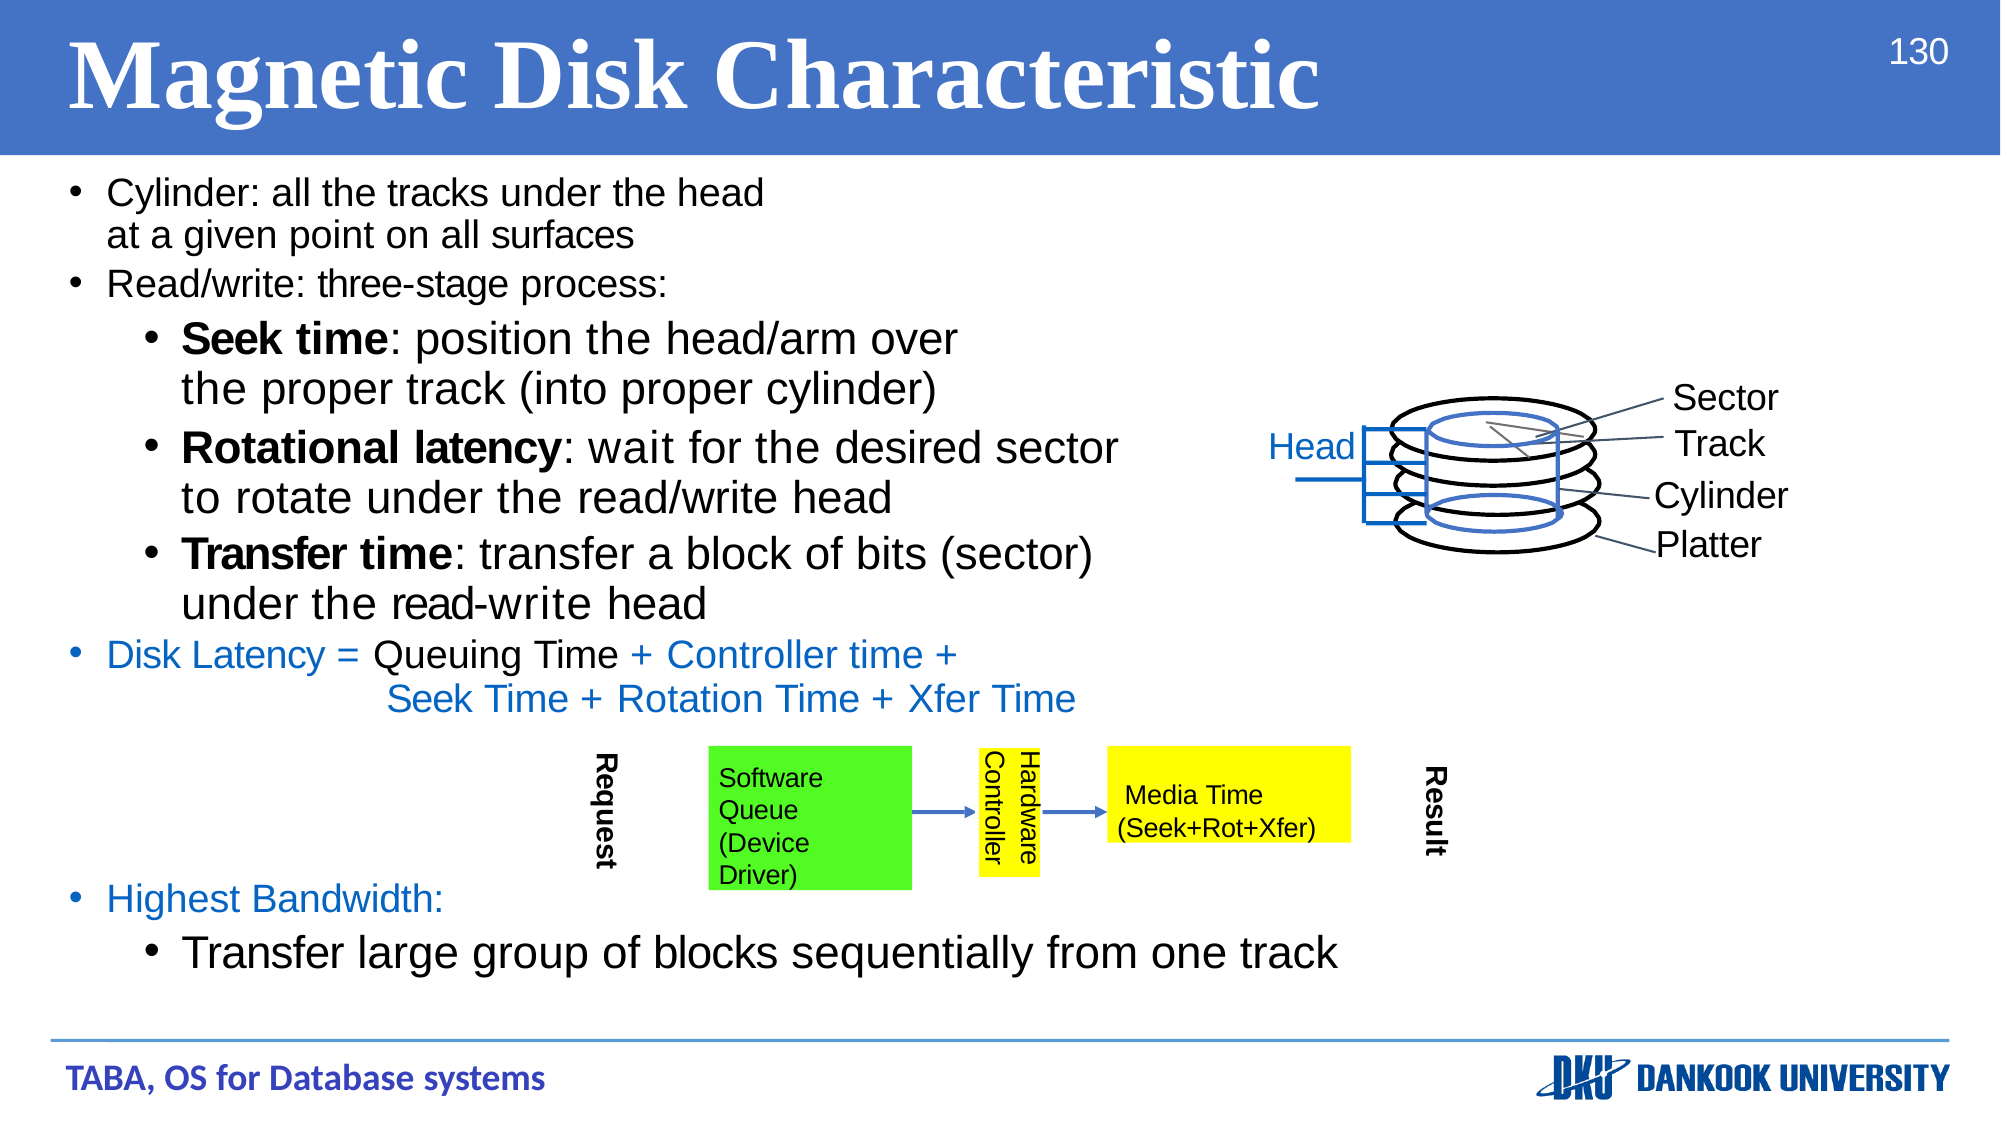

# Magnetic Disk Characteristic
130
Cylinder: all the tracks under the head at a given point on all surfaces
Read/write: three-stage process:
Seek time: position the head/arm over the proper track (into proper cylinder)
Rotational latency: wait for the desired sector to rotate under the read/write head
Transfer time: transfer a block of bits (sector) under the read-write head
Disk Latency = Queuing Time + Controller time +
Seek Time + Rotation Time + Xfer Time
Sector Track
Cylinder Platter

Head

Software Queue
(Device Driver)

Media Time (Seek+Rot+Xfer)
Hardware
Controller
Request
Result

Highest Bandwidth:
Transfer large group of blocks sequentially from one track
TABA, OS for Database systems